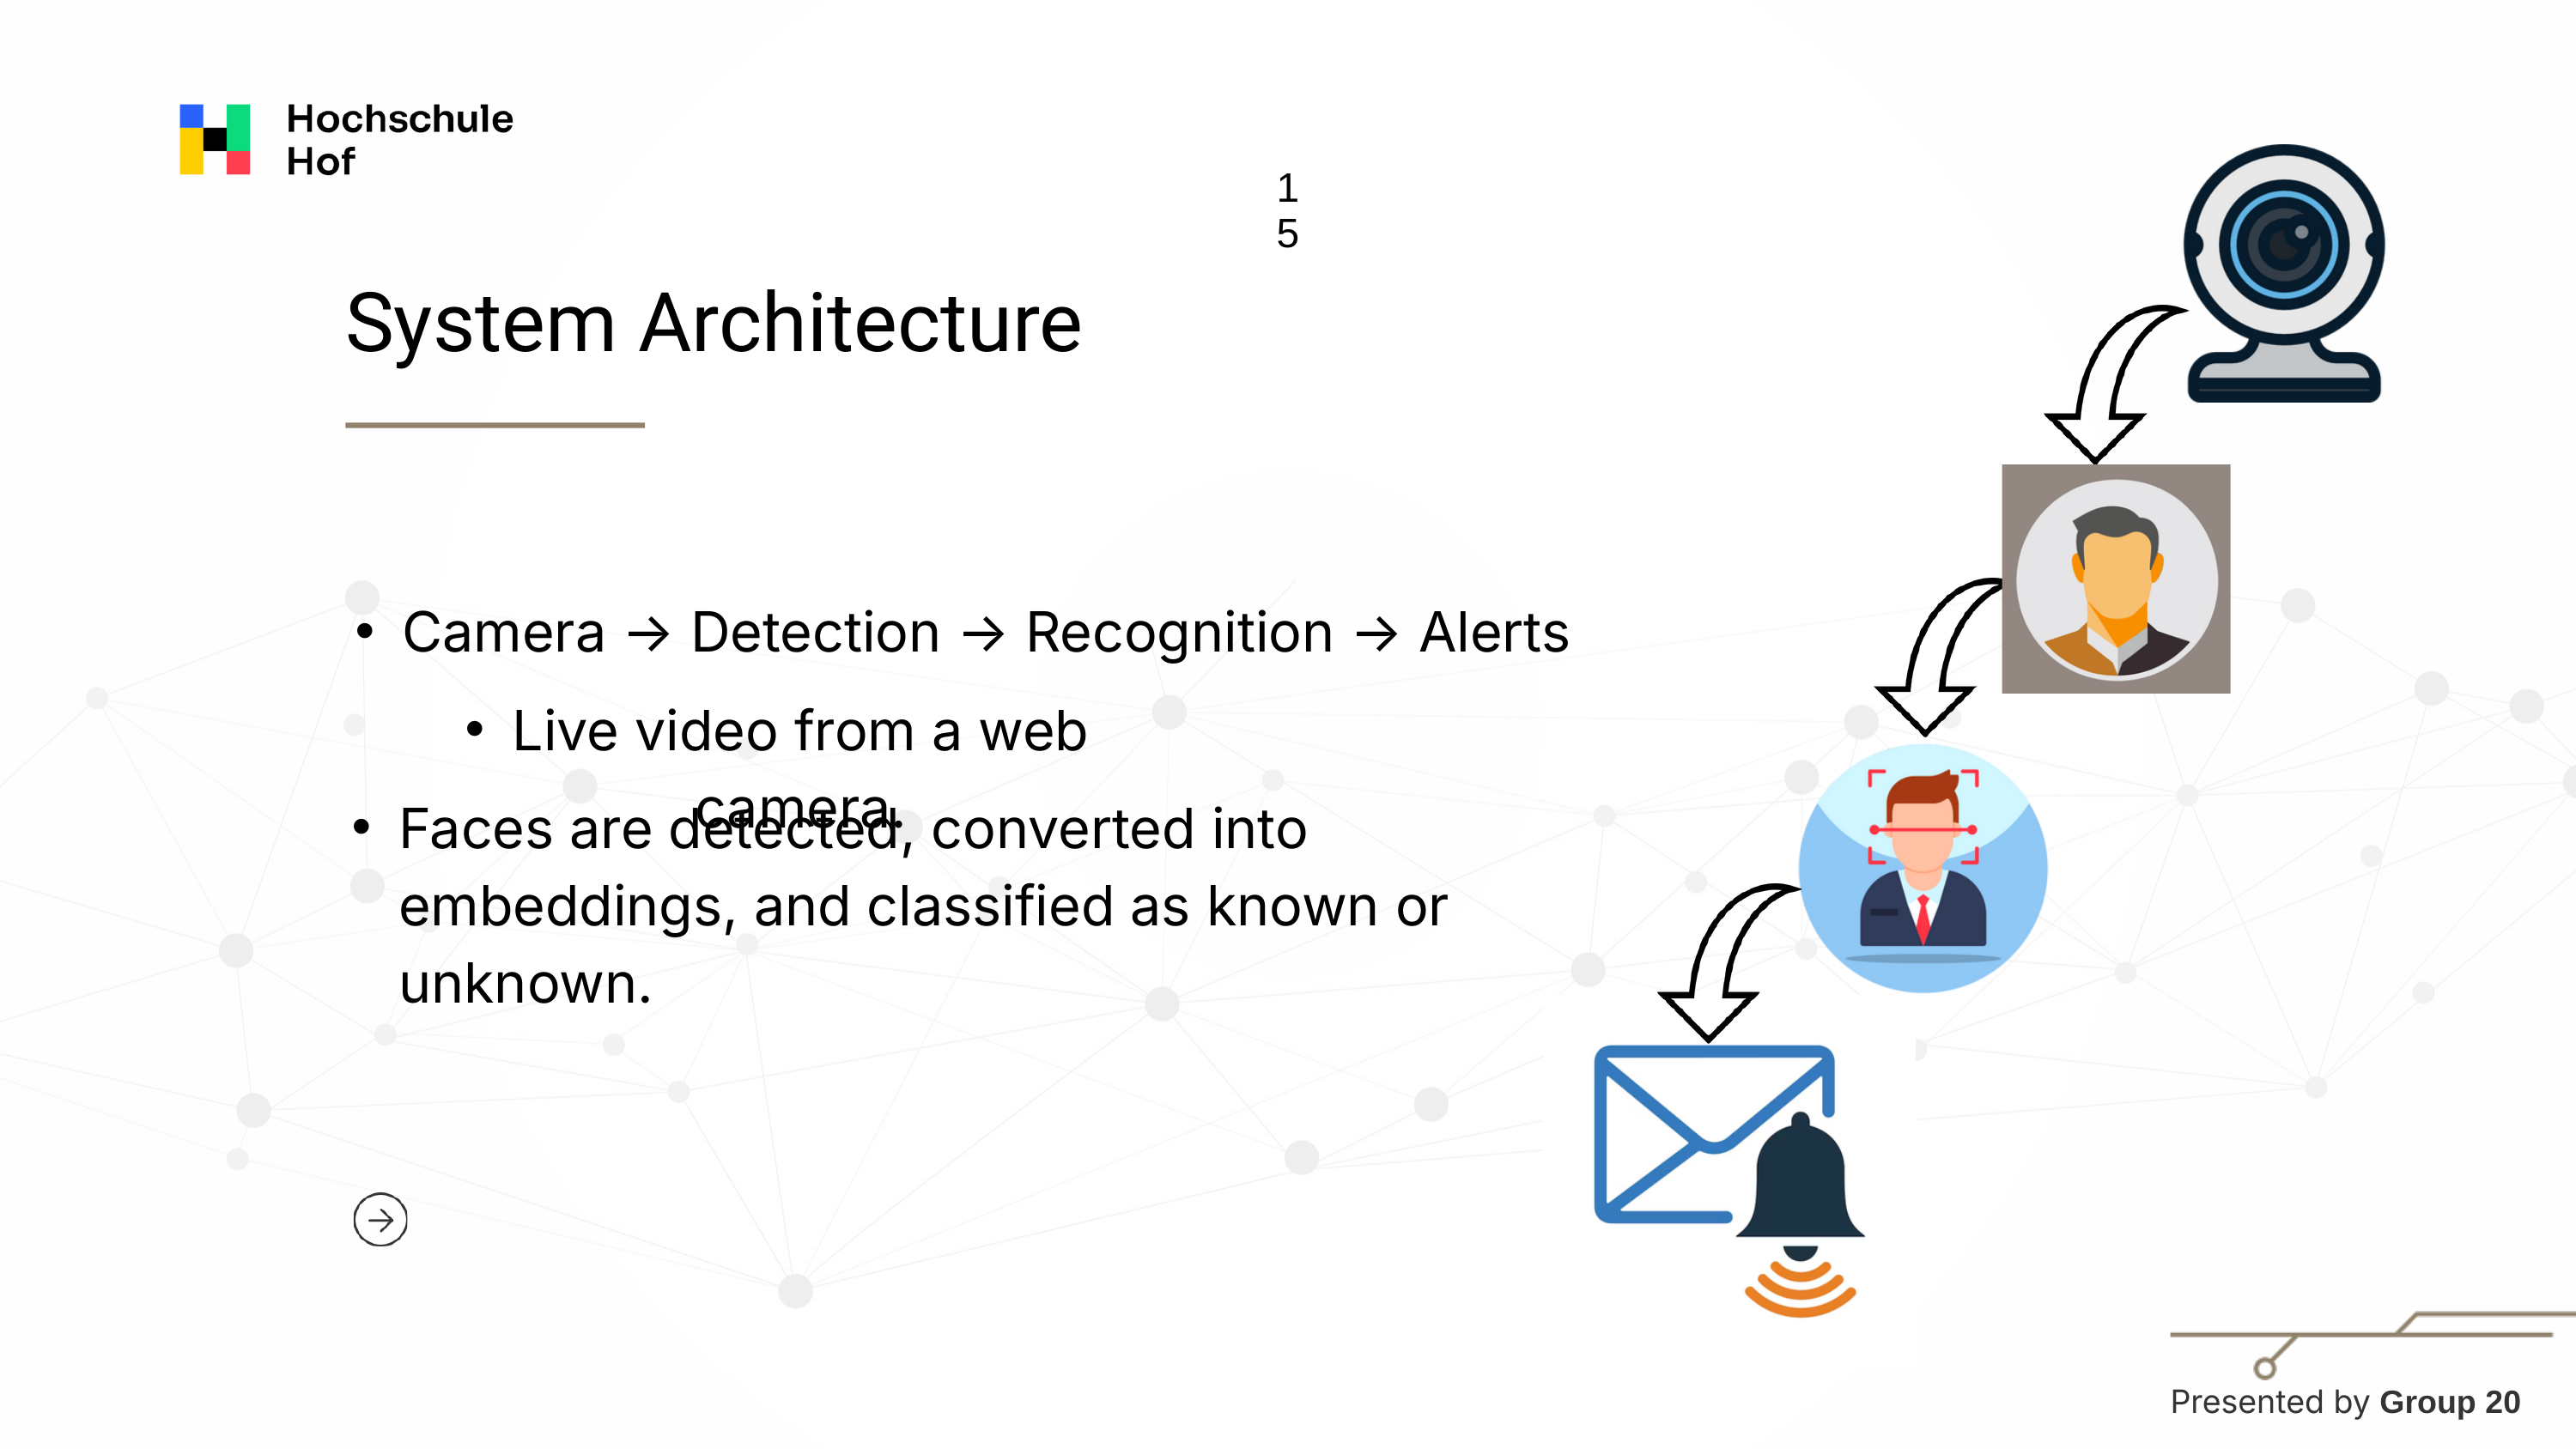

15
System Architecture

Camera → Detection → Recognition → Alerts
Live video from a web camera.

Faces are detected, converted into embeddings, and classified as known or unknown.

Presented by Group 20